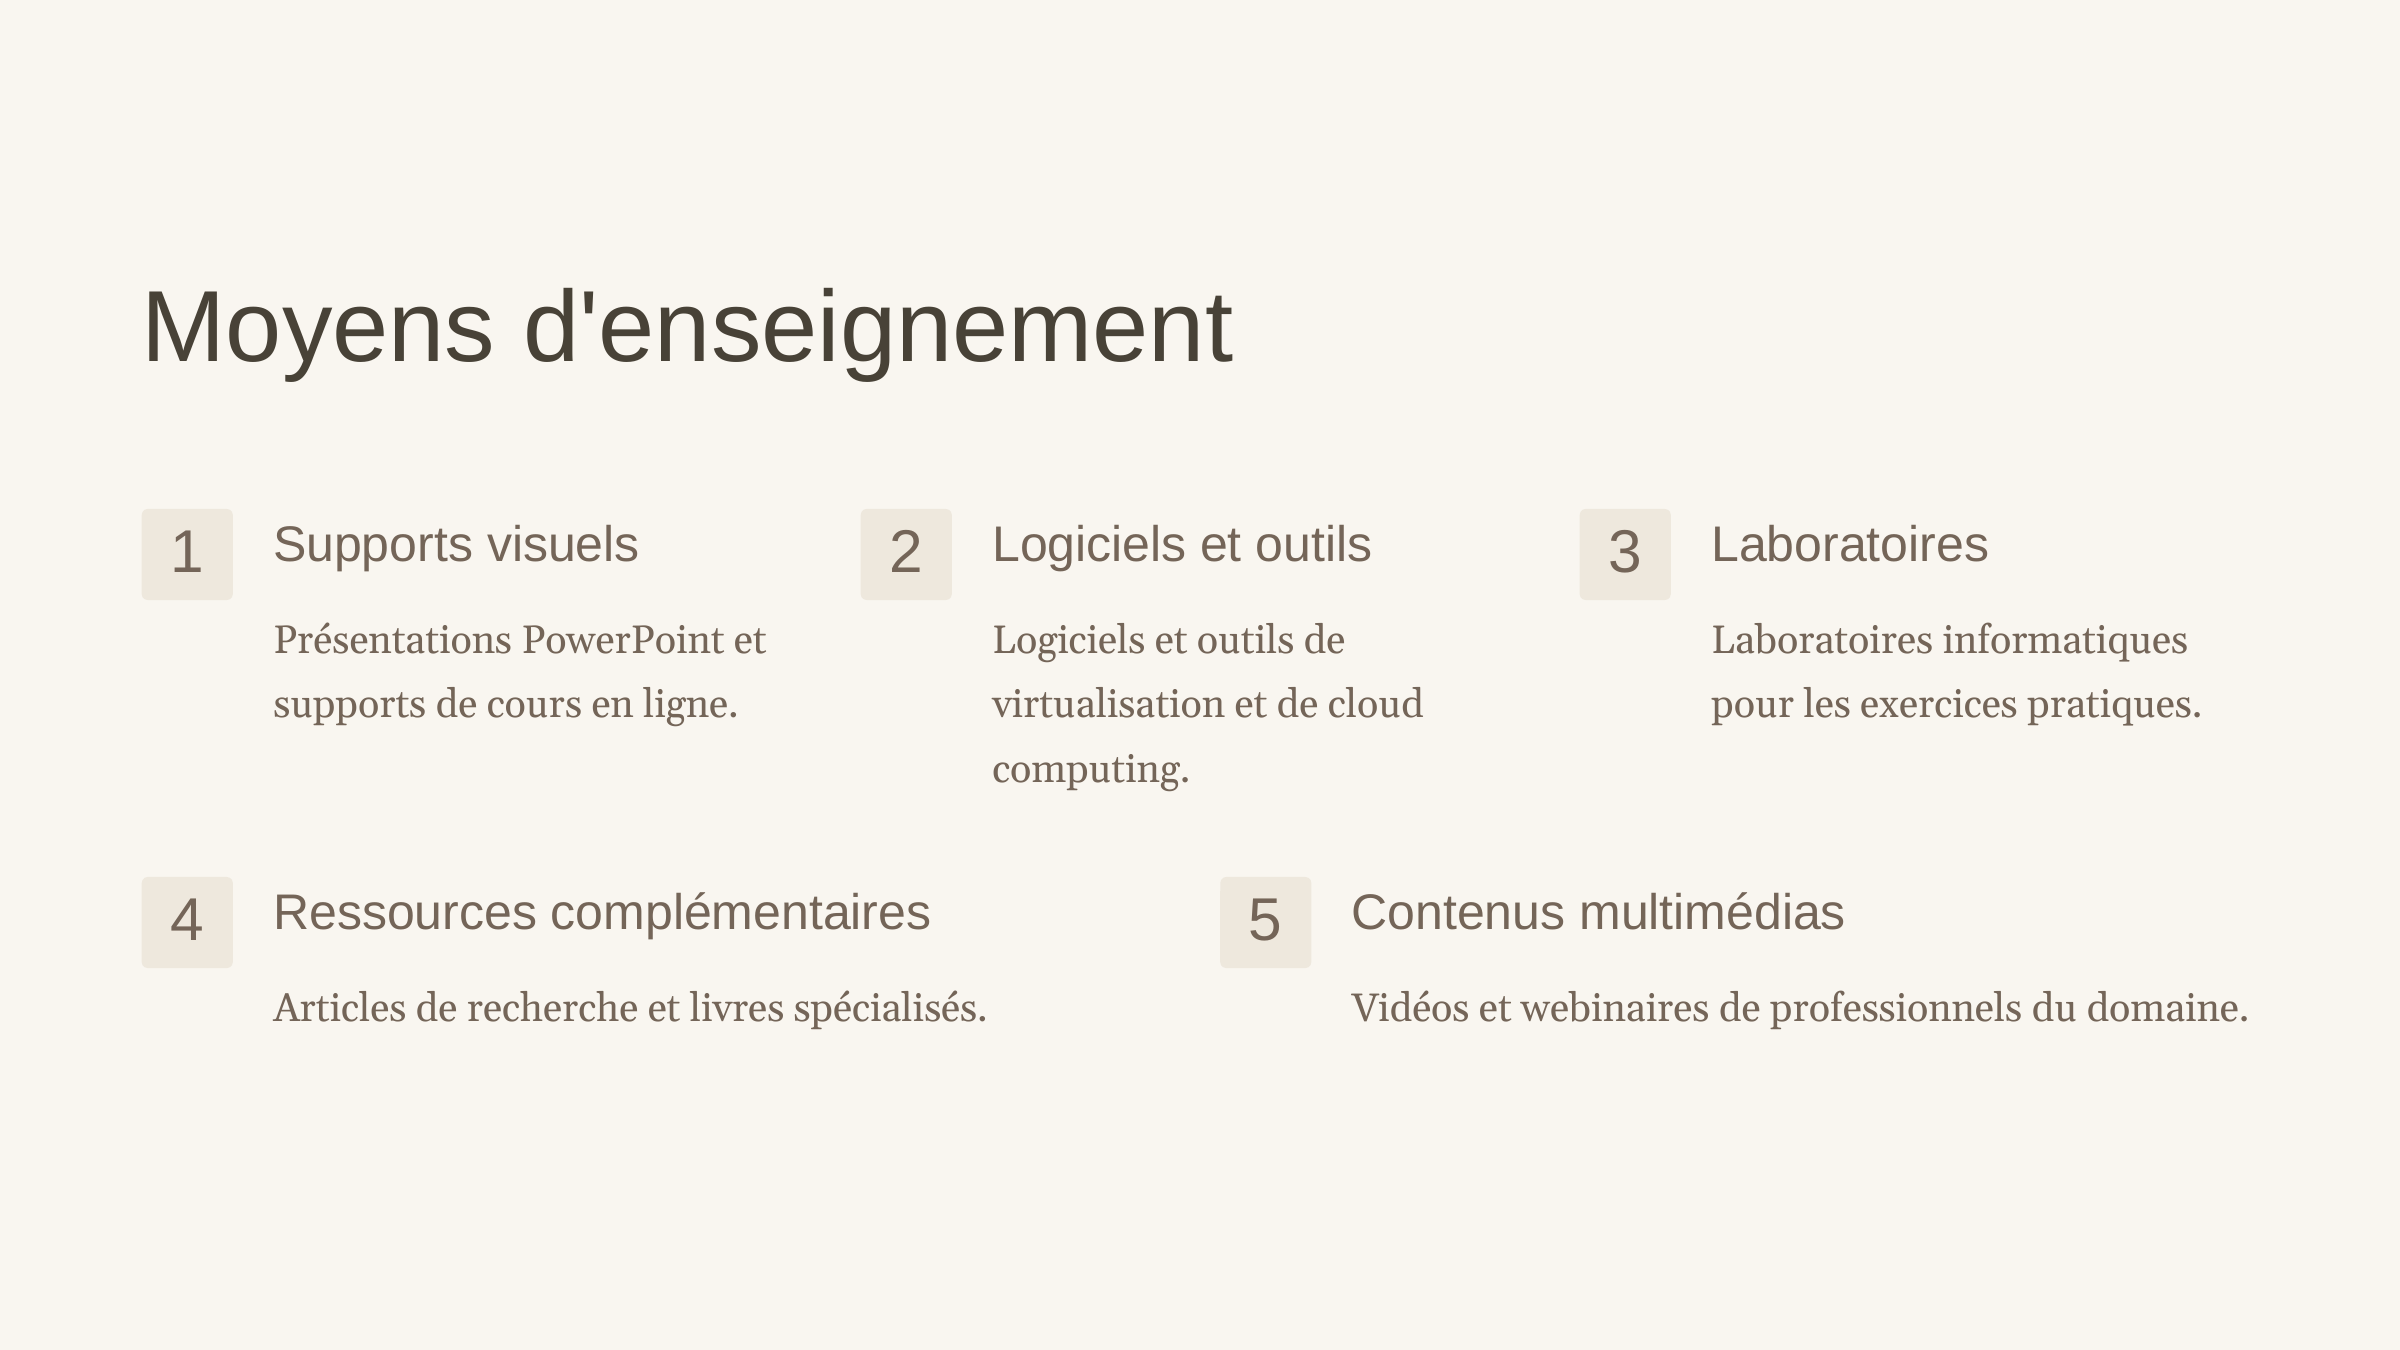

Moyens d'enseignement

Supports visuels

Logiciels et outils

Laboratoires
1
2
3
Présentations PowerPoint et supports de cours en ligne.
Logiciels et outils de virtualisation et de cloud computing.
Laboratoires informatiques pour les exercices pratiques.

Ressources complémentaires

Contenus multimédias
4
5
Articles de recherche et livres spécialisés.
Vidéos et webinaires de professionnels du domaine.